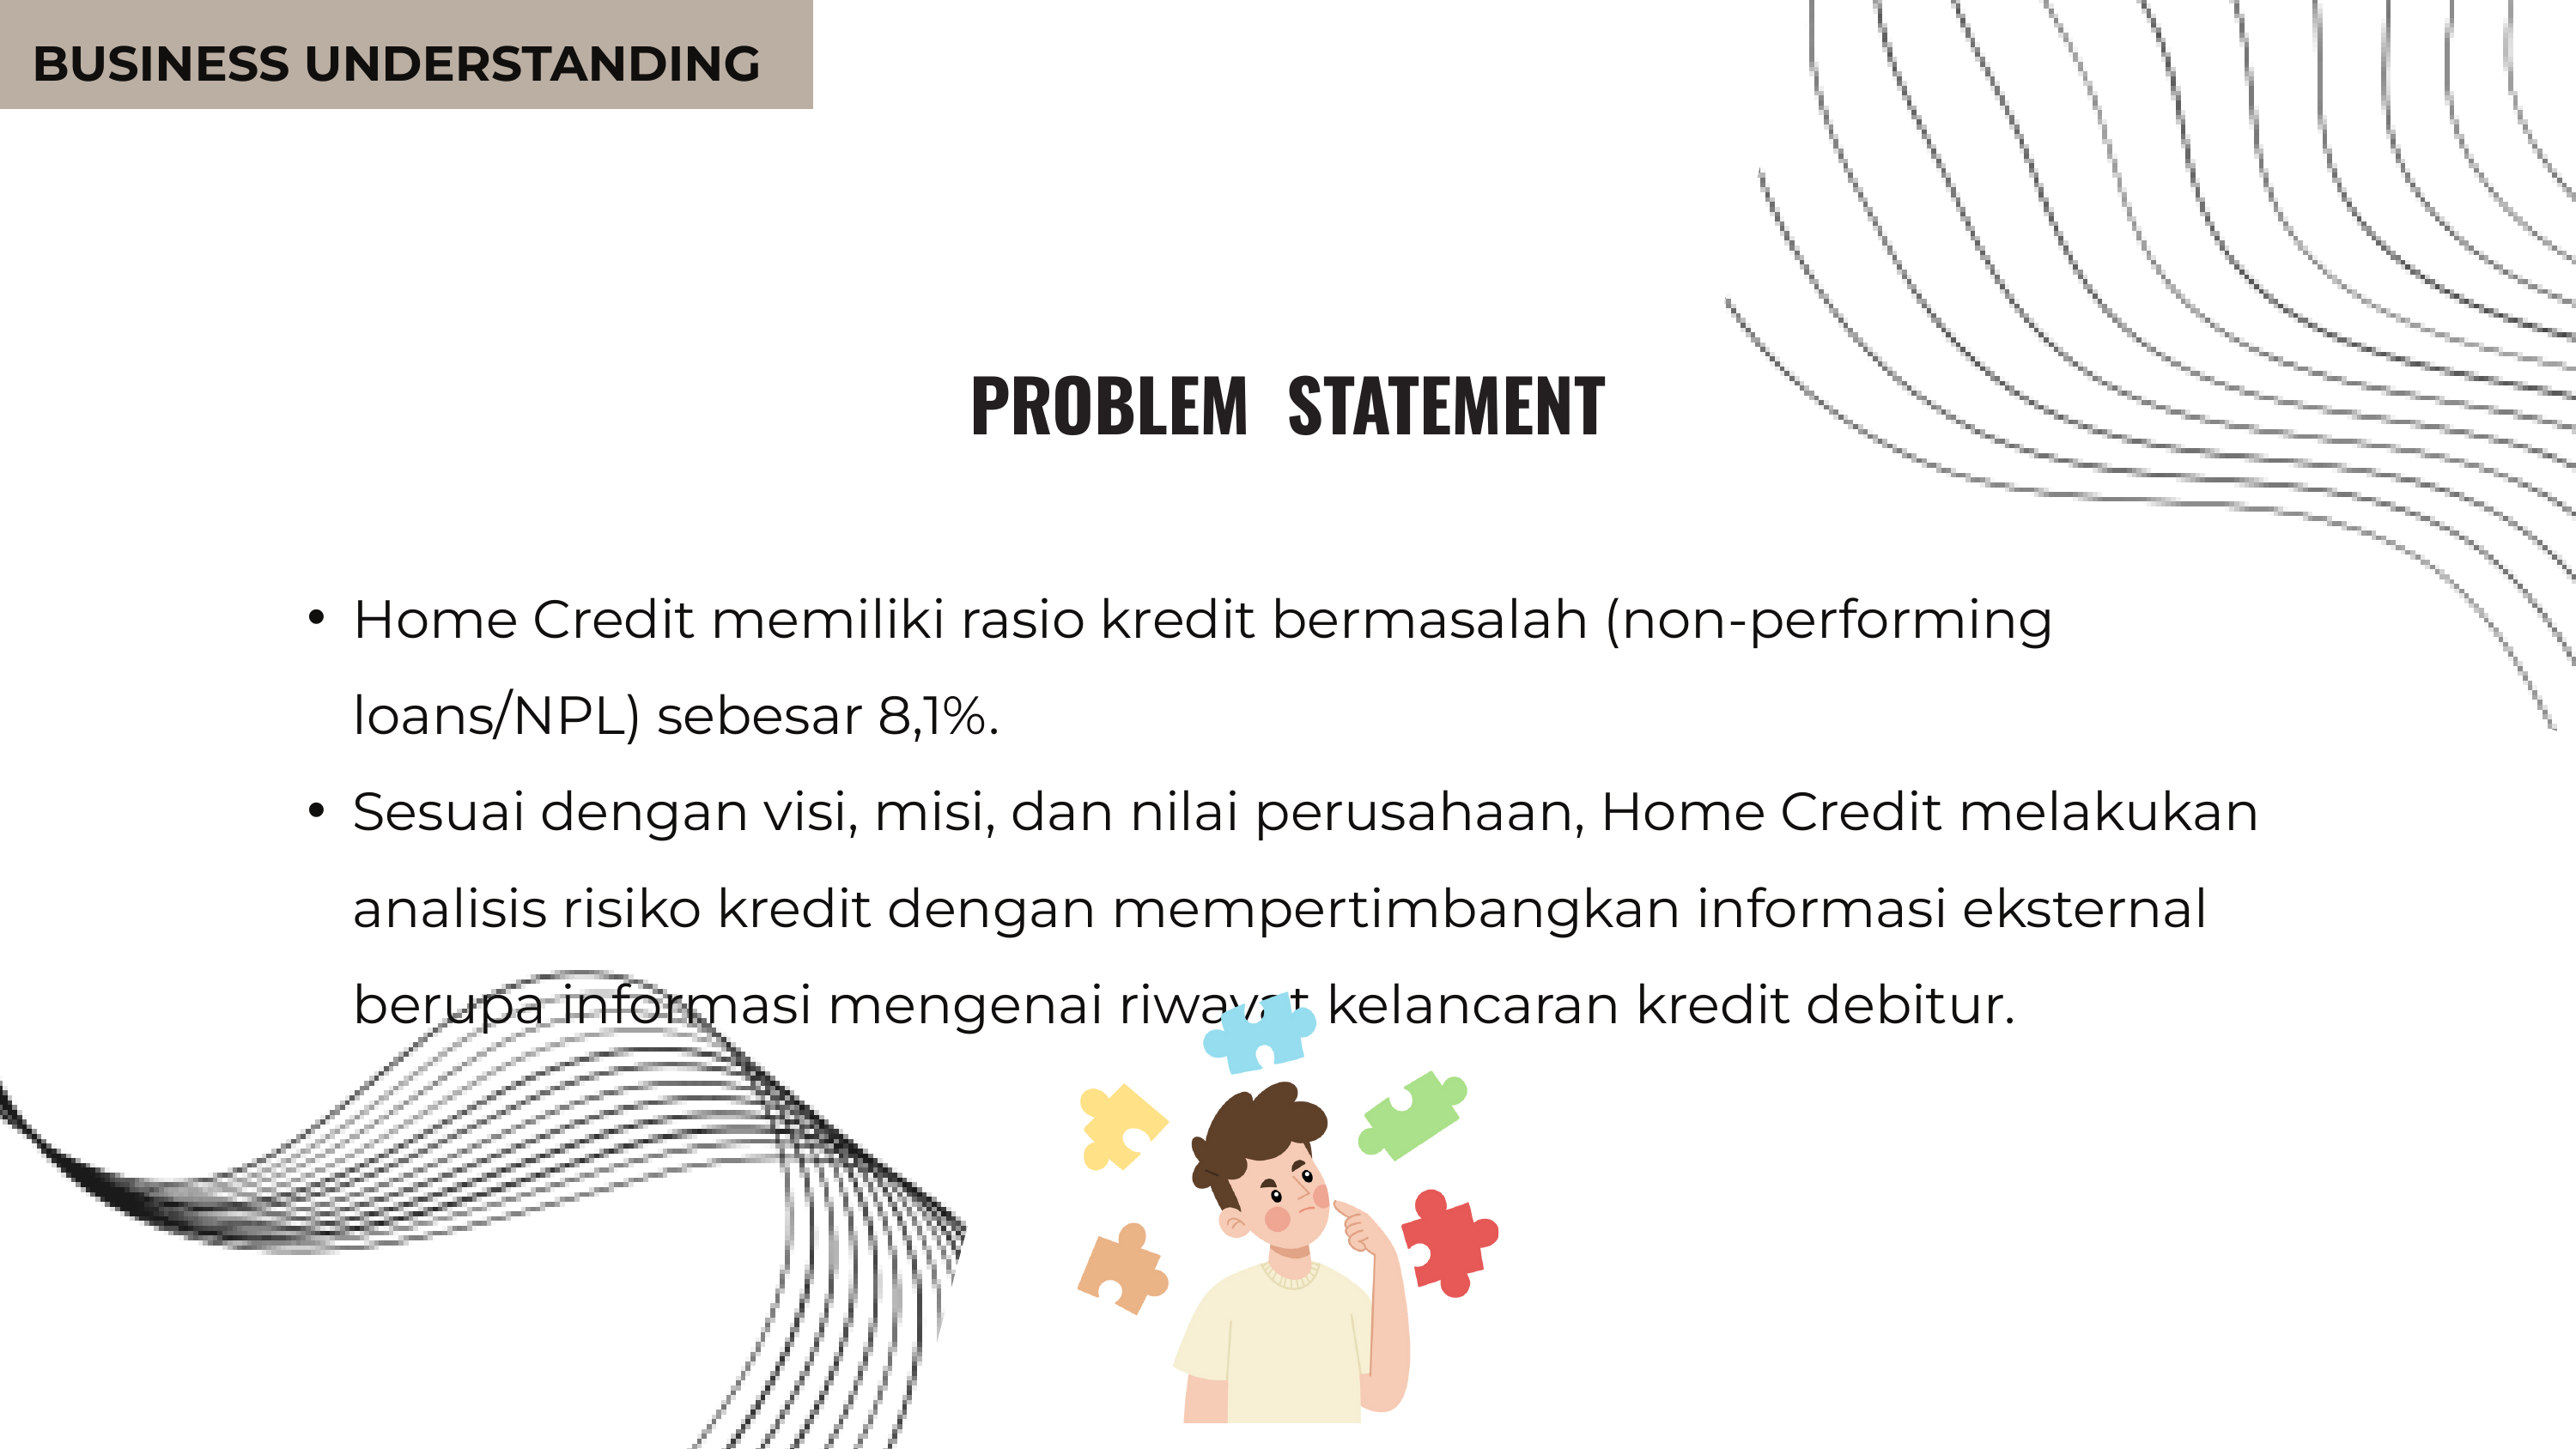

BUSINESS UNDERSTANDING
PROBLEM  STATEMENT
Home Credit memiliki rasio kredit bermasalah (non-performing loans/NPL) sebesar 8,1%.
Sesuai dengan visi, misi, dan nilai perusahaan, Home Credit melakukan analisis risiko kredit dengan mempertimbangkan informasi eksternal berupa informasi mengenai riwayat kelancaran kredit debitur.